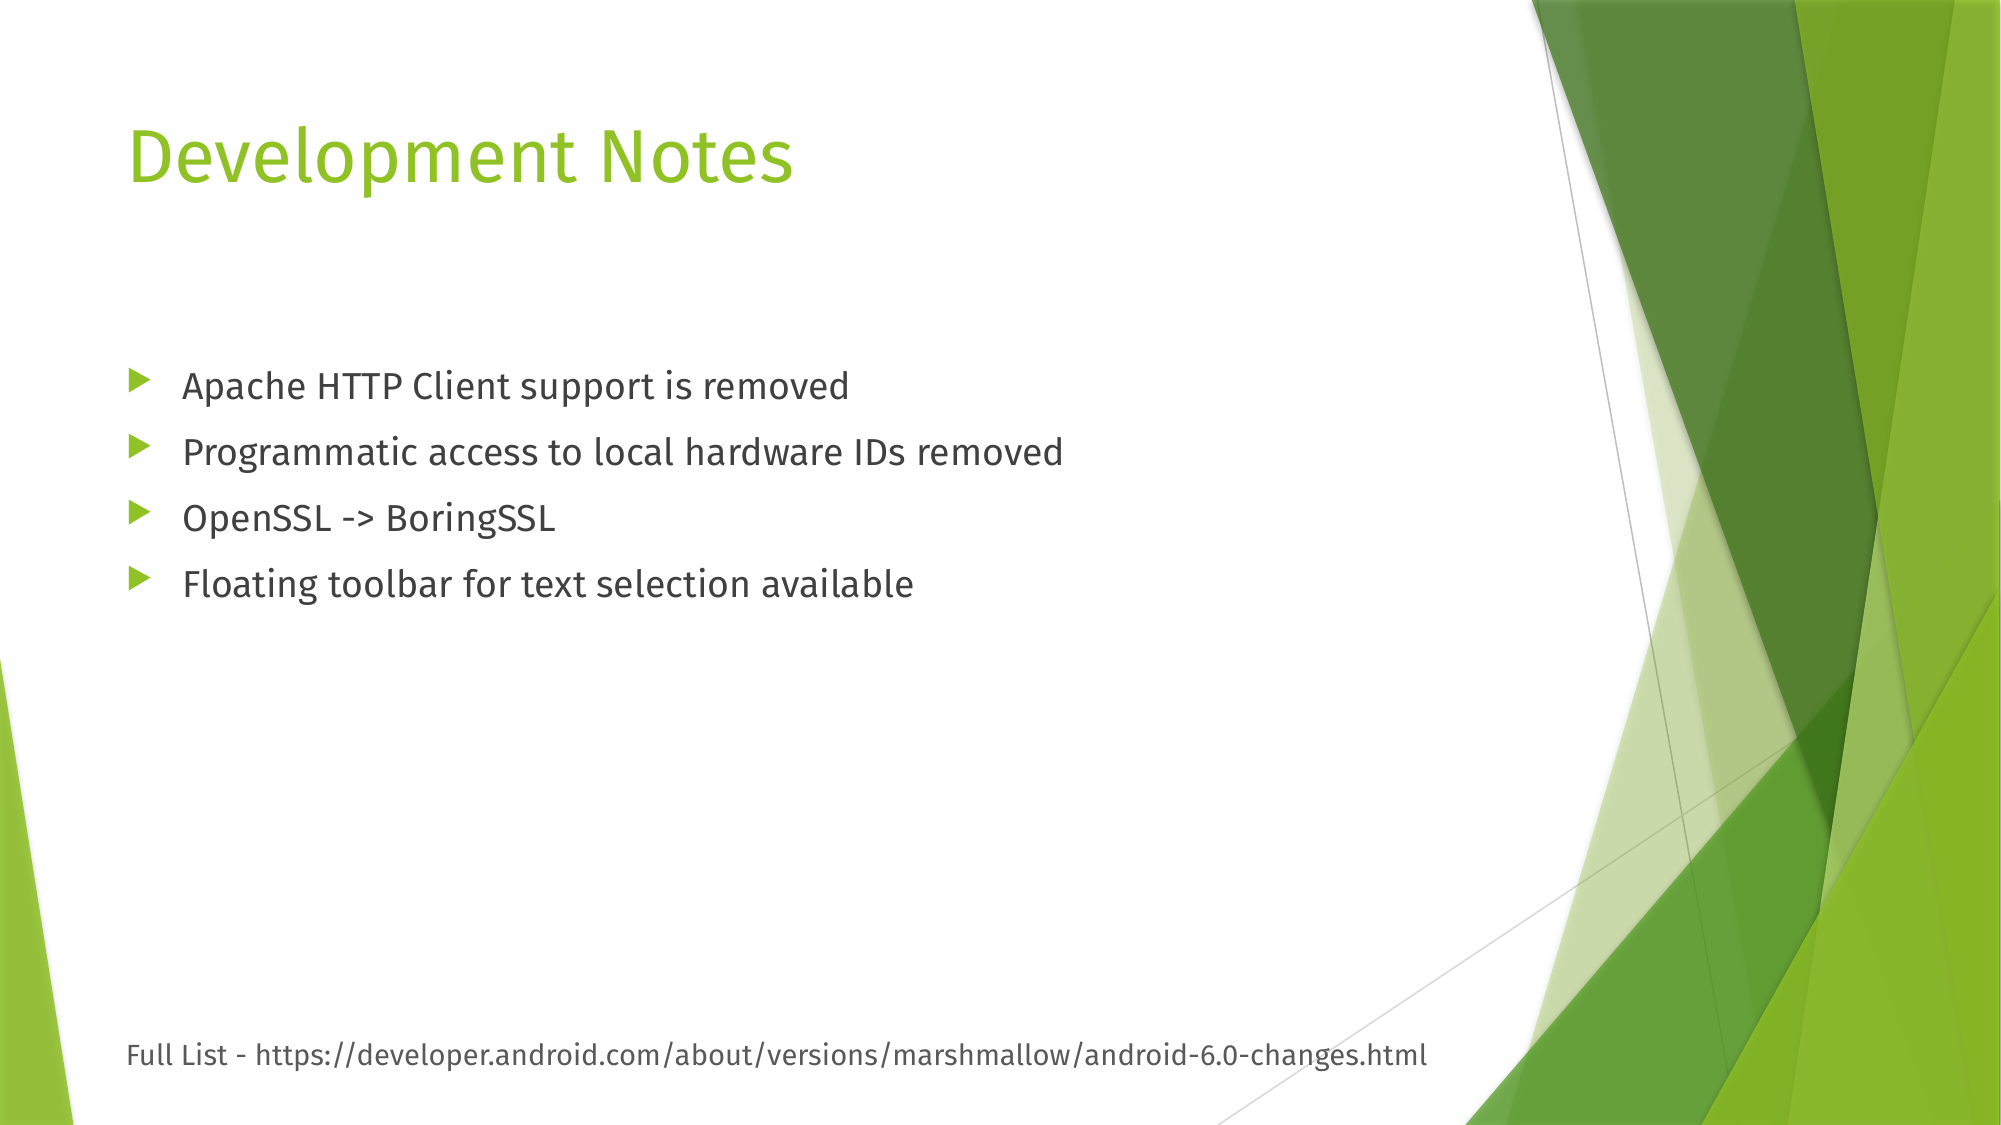

# Development Notes
Apache HTTP Client support is removed
Programmatic access to local hardware IDs removed
OpenSSL -> BoringSSL
Floating toolbar for text selection available
Full List - https://developer.android.com/about/versions/marshmallow/android-6.0-changes.html